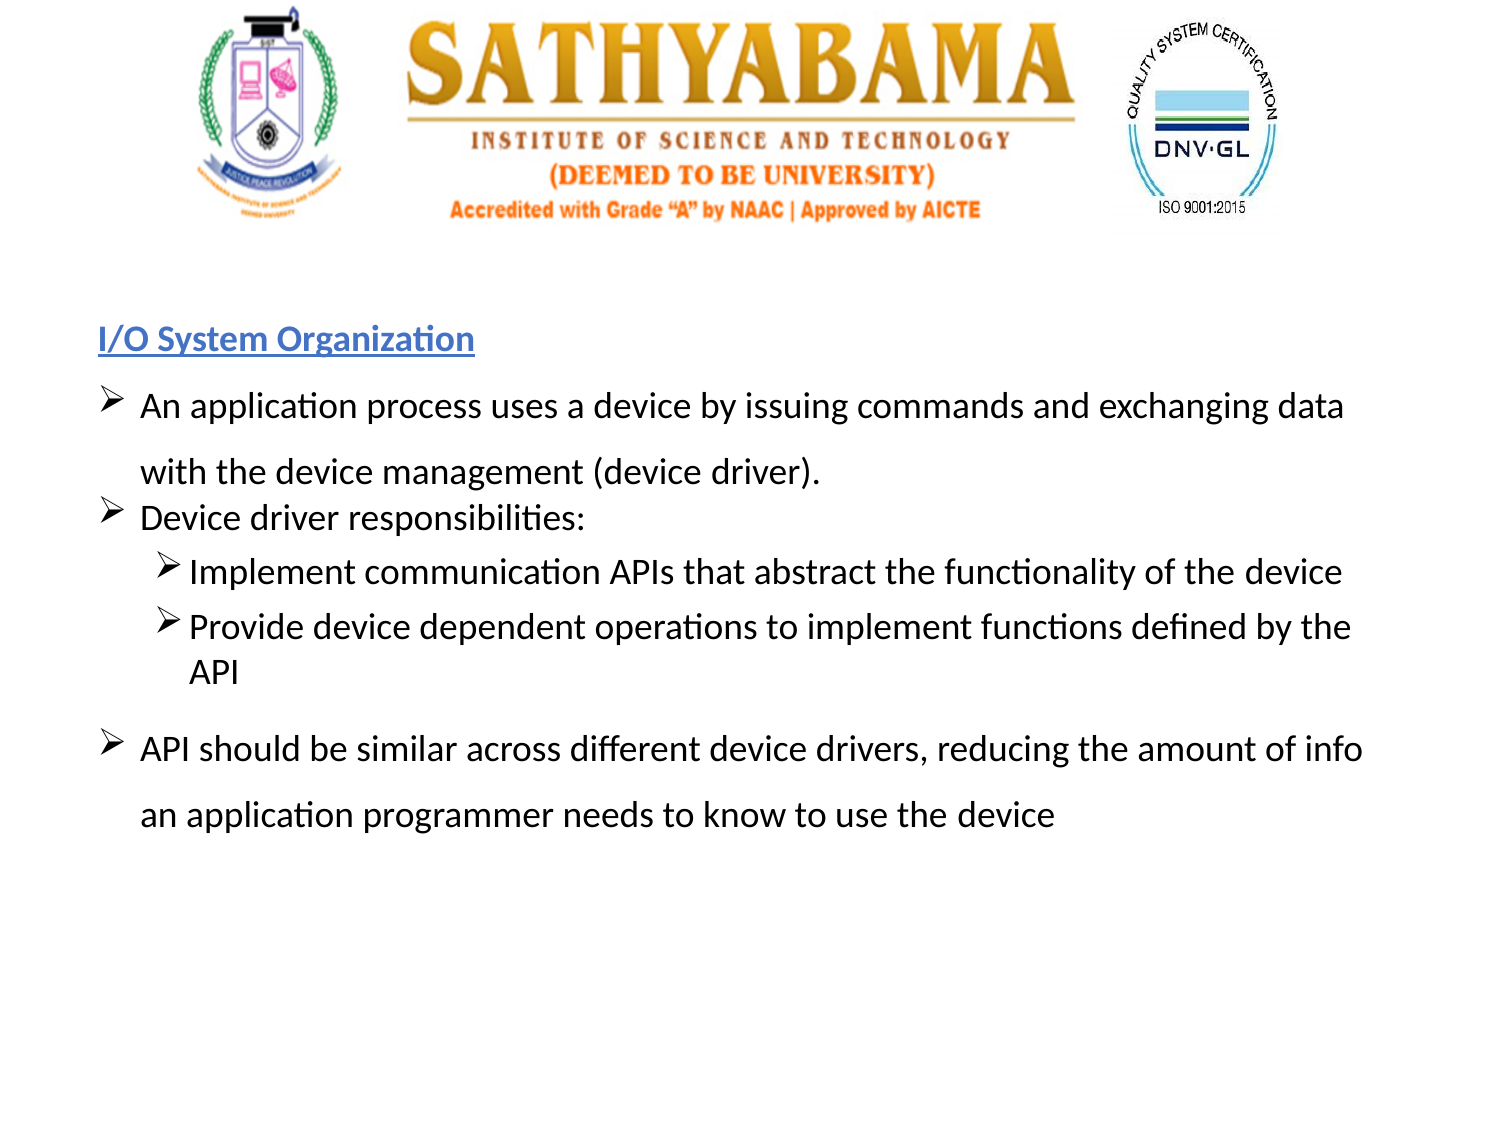

I/O System Organization
An application process uses a device by issuing commands and exchanging data with the device management (device driver).
Device driver responsibilities:
Implement communication APIs that abstract the functionality of the device
Provide device dependent operations to implement functions defined by the API
API should be similar across different device drivers, reducing the amount of info an application programmer needs to know to use the device